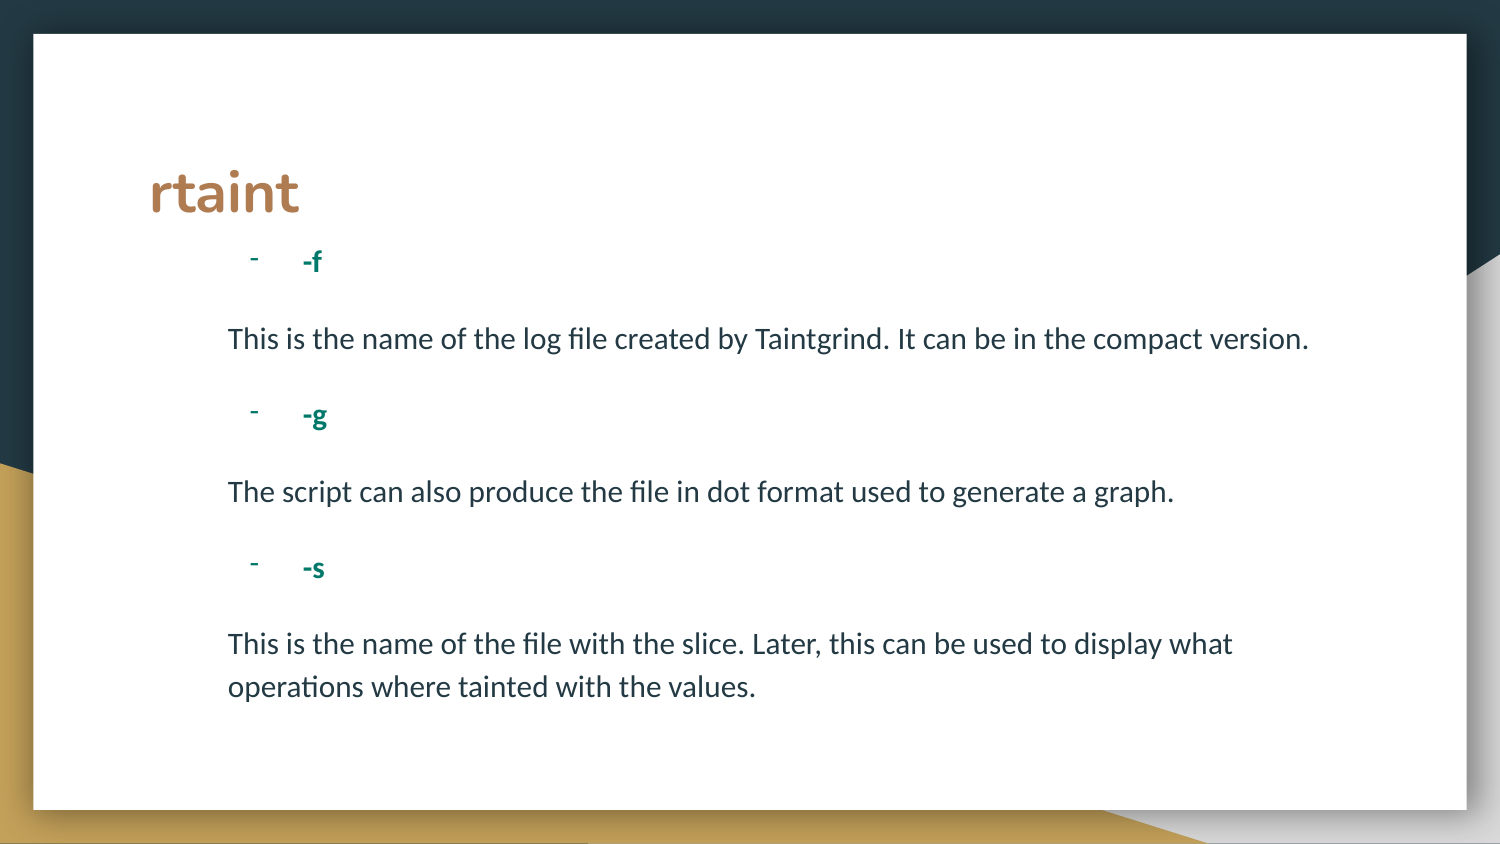

# rtaint
-f
This is the name of the log file created by Taintgrind. It can be in the compact version.
-g
The script can also produce the file in dot format used to generate a graph.
-s
This is the name of the file with the slice. Later, this can be used to display what operations where tainted with the values.